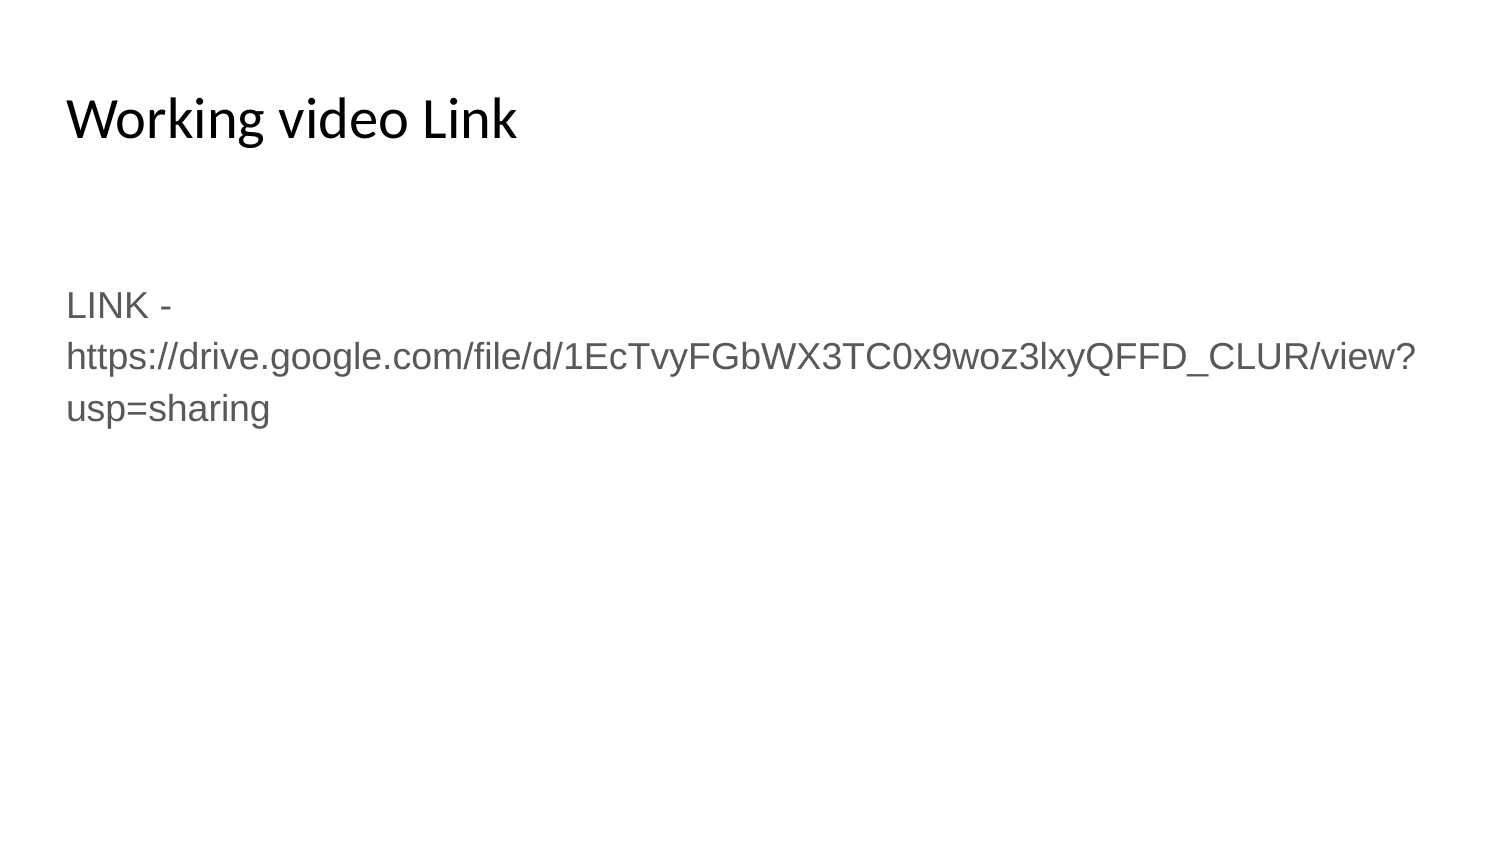

# Working video Link

LINK -  https://drive.google.com/file/d/1EcTvyFGbWX3TC0x9woz3lxyQFFD_CLUR/view?usp=sharing